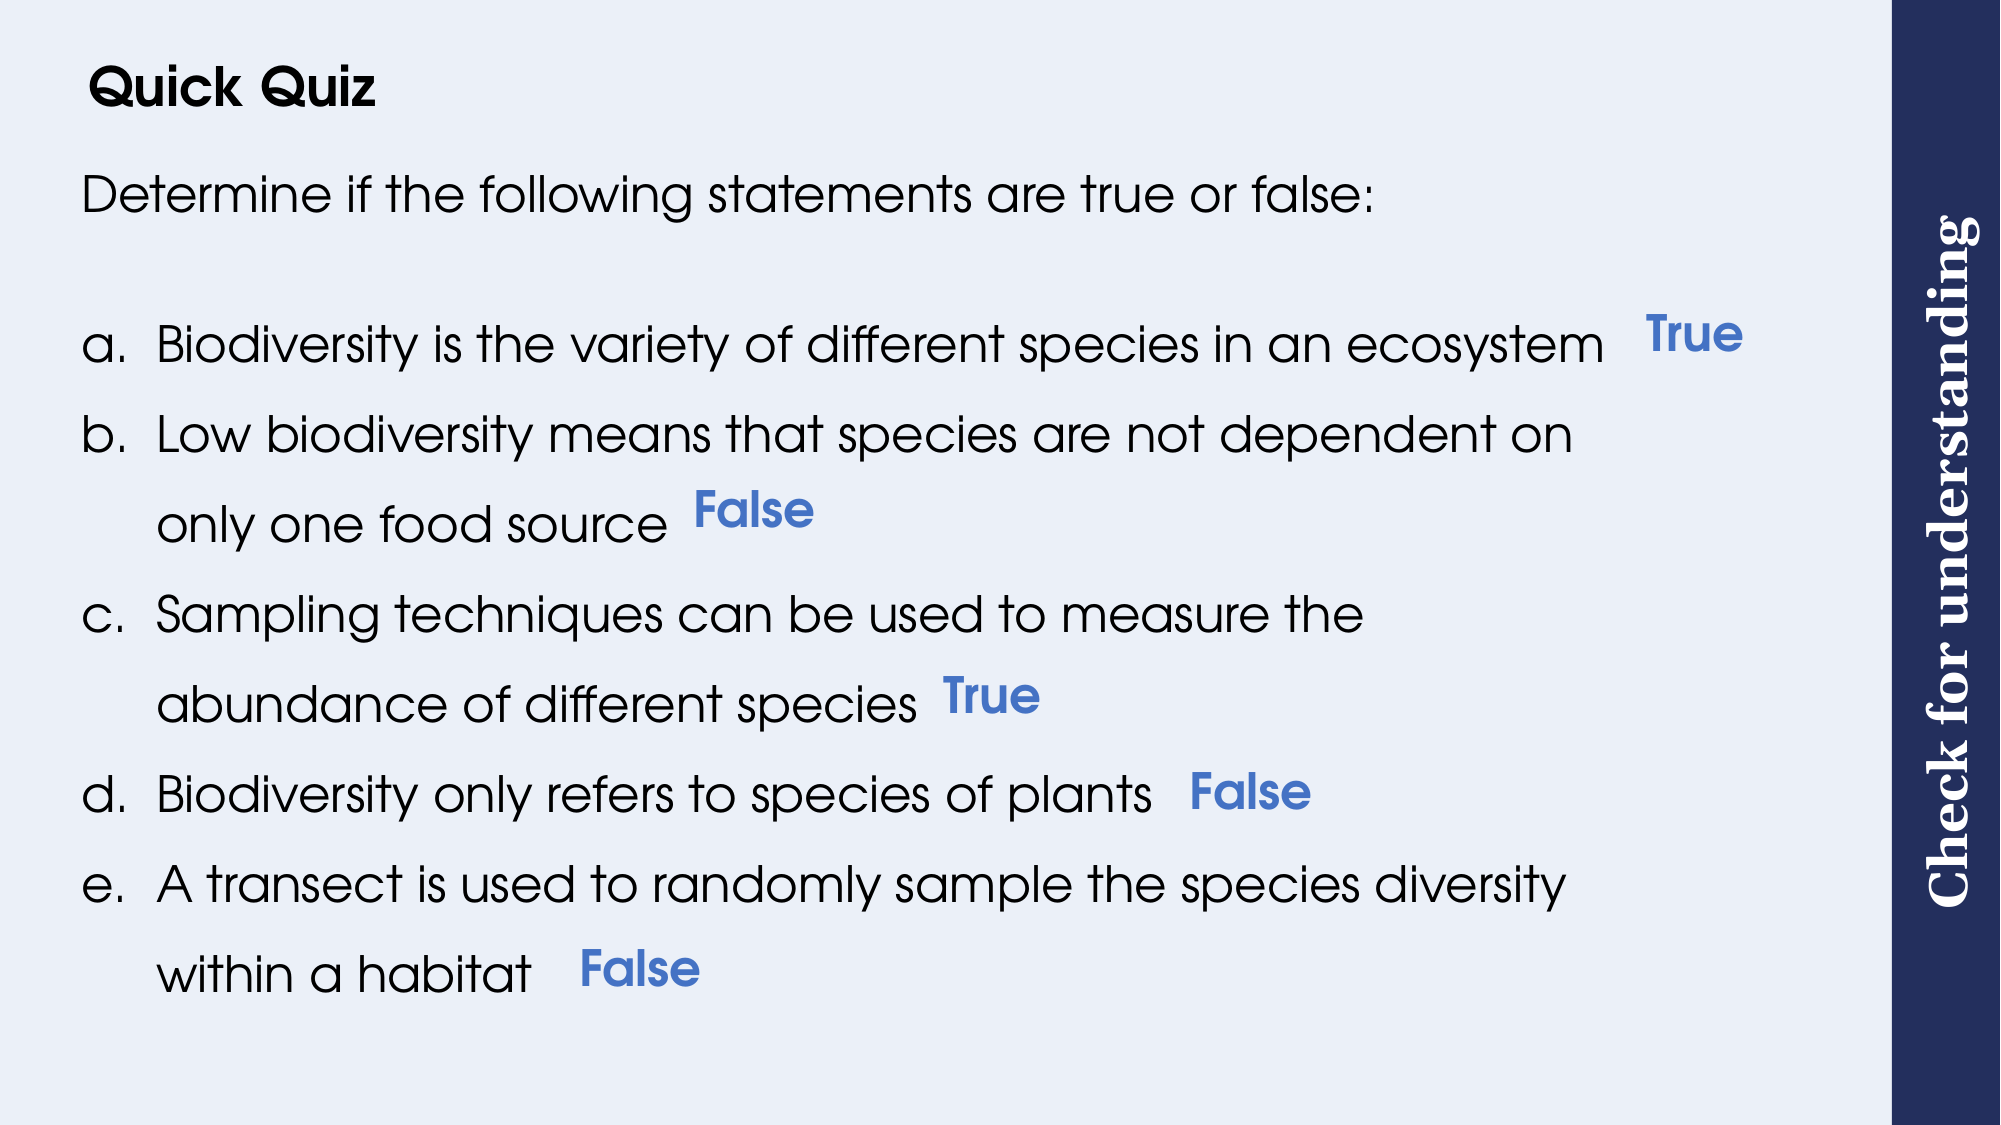

# Quick Quiz
Determine if the following statements are true or false:

Biodiversity is the variety of different species in an ecosystem
Low biodiversity means that species are not dependent on only one food source
Sampling techniques can be used to measure the abundance of different species
Biodiversity only refers to species of plants
A transect is used to randomly sample the species diversity within a habitat

True
False
True
False

False